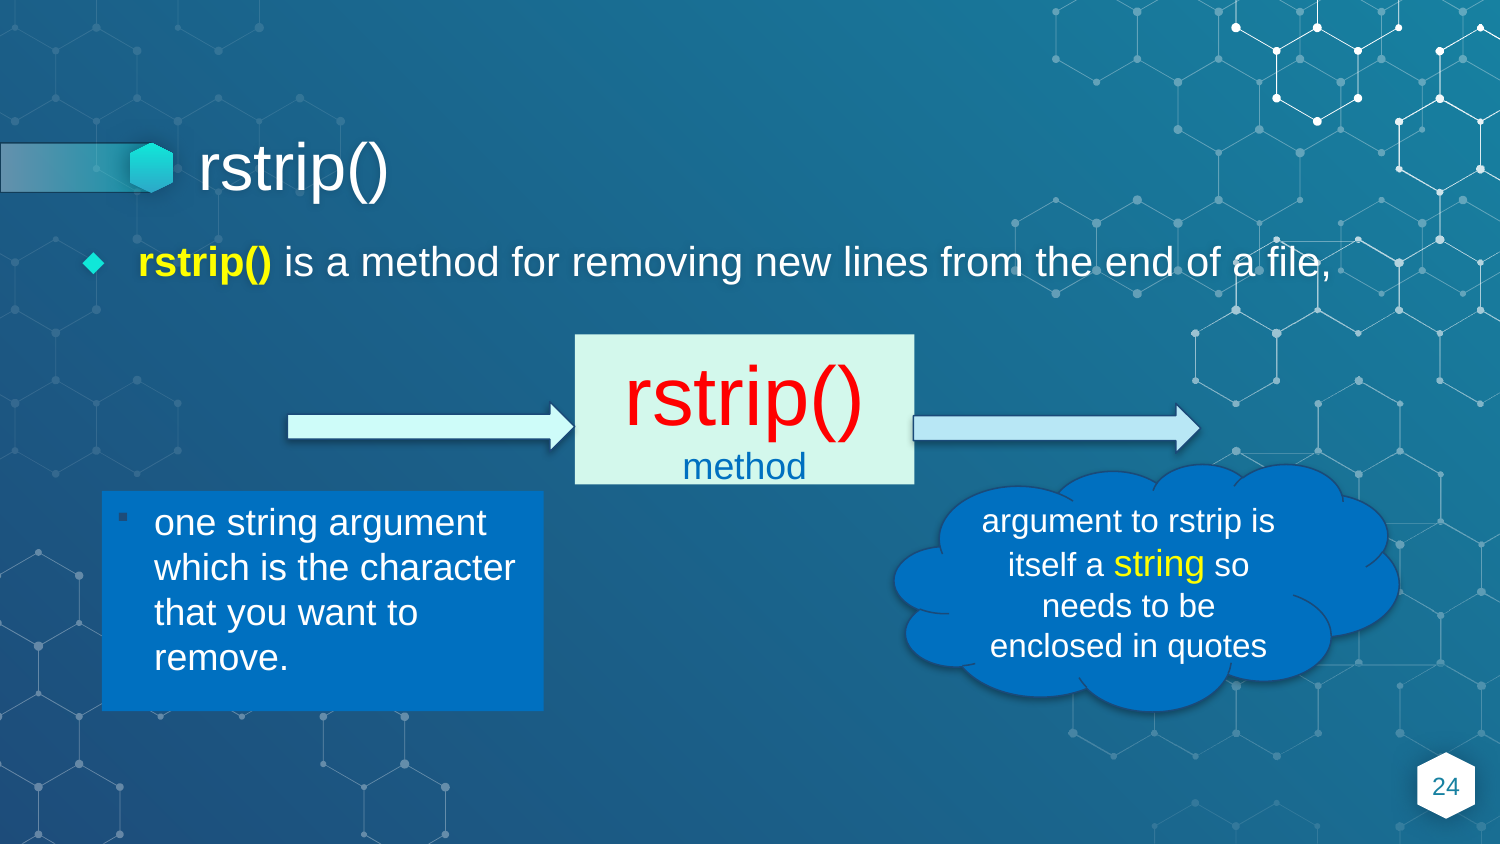

# rstrip()
rstrip() is a method for removing new lines from the end of a file,

rstrip()
method

one string argument which is the character that you want to remove.
argument to rstrip is itself a string so needs to be enclosed in quotes
24